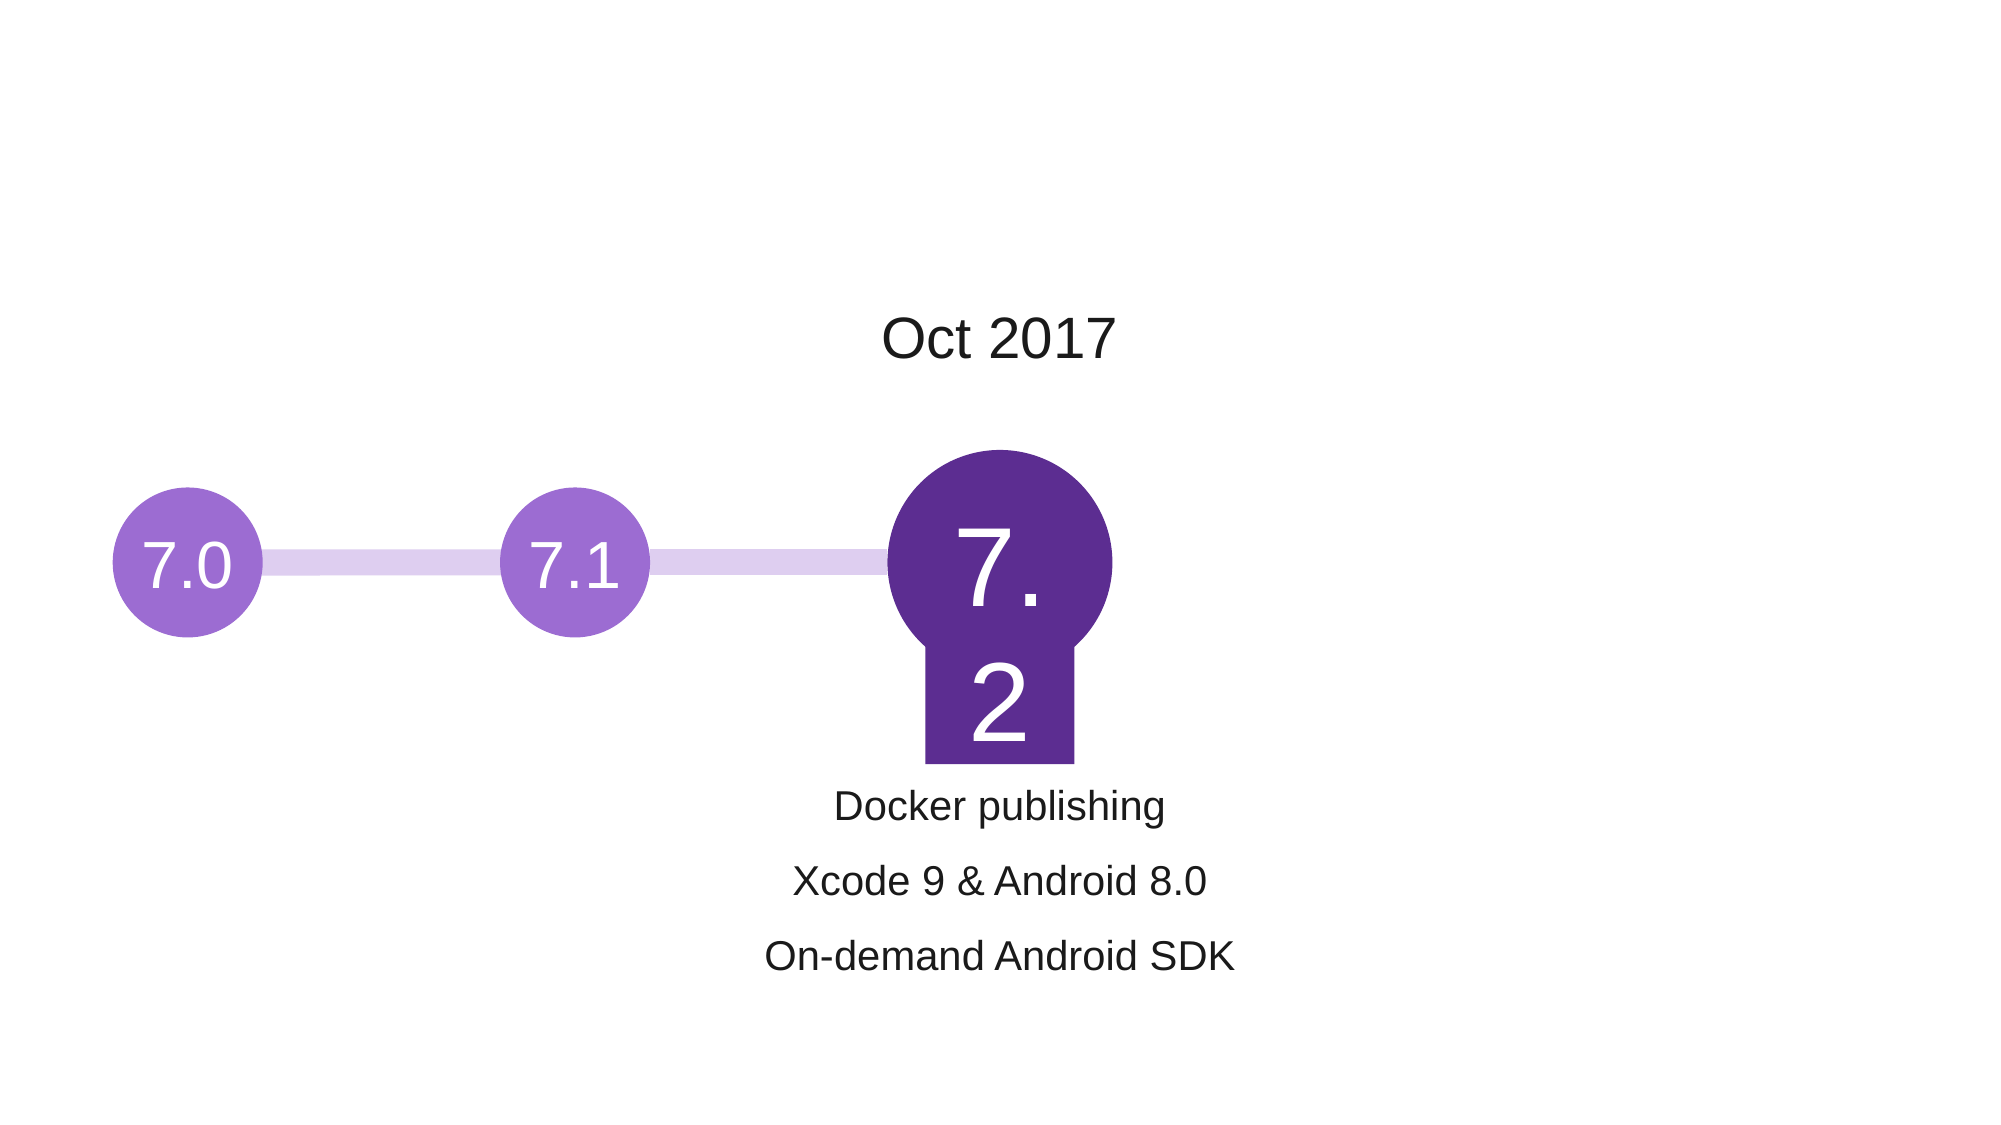

Oct 2017

7.2

7.0

7.1
Docker publishing
Xcode 9 & Android 8.0
On-demand Android SDK